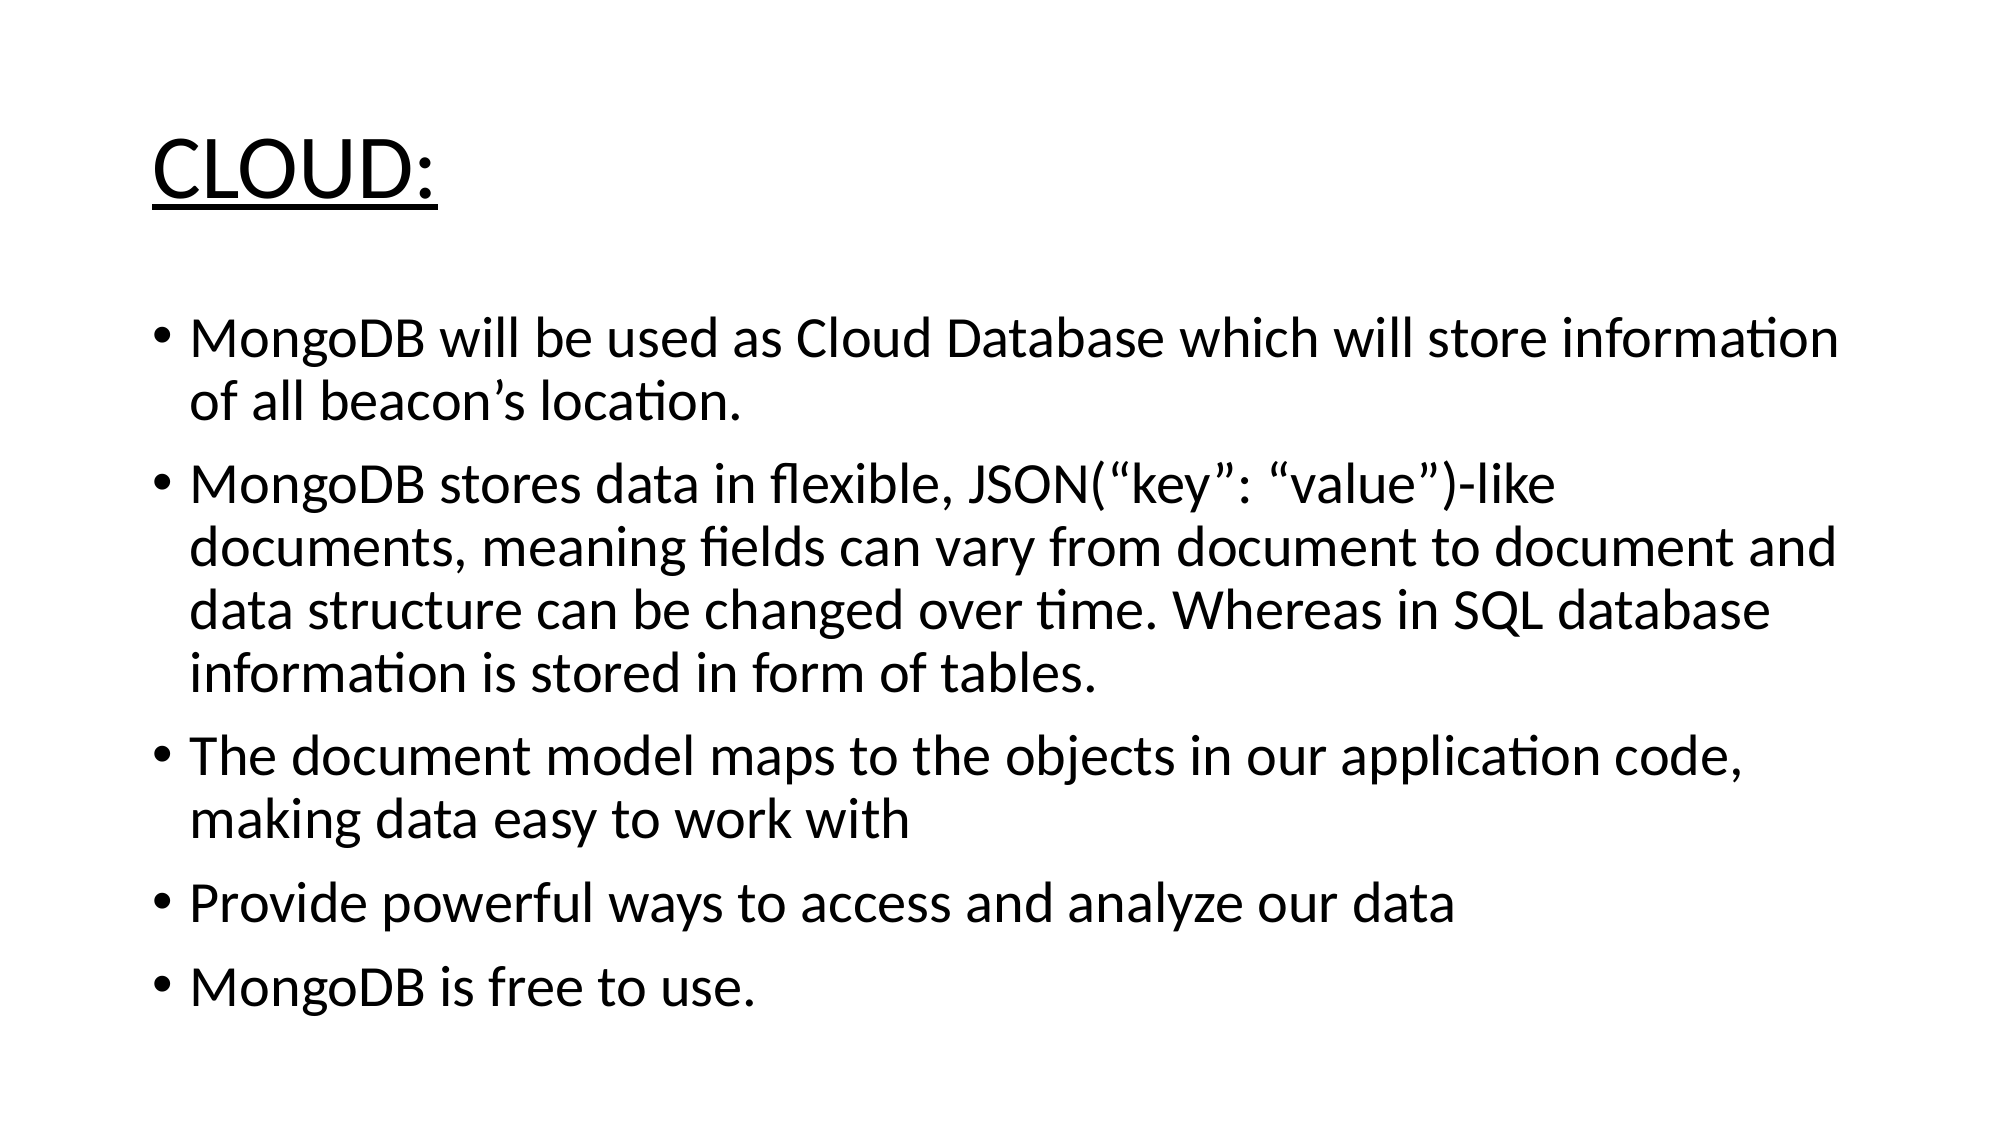

# CLOUD:
MongoDB will be used as Cloud Database which will store information of all beacon’s location.
MongoDB stores data in flexible, JSON(“key”: “value”)-like documents, meaning fields can vary from document to document and data structure can be changed over time. Whereas in SQL database information is stored in form of tables.
The document model maps to the objects in our application code, making data easy to work with
Provide powerful ways to access and analyze our data
MongoDB is free to use.